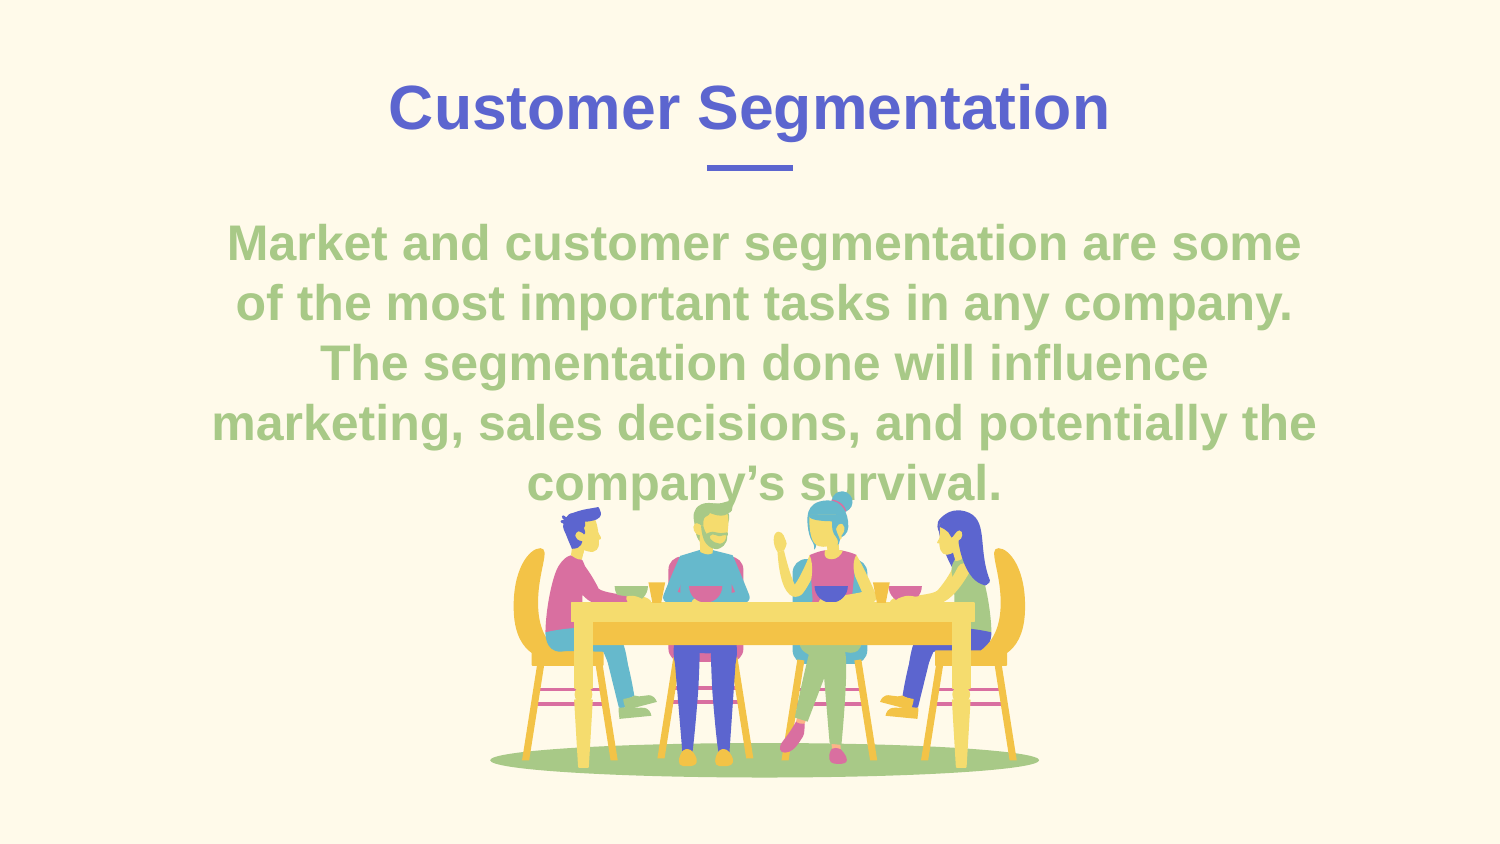

Customer Segmentation
Market and customer segmentation are some of the most important tasks in any company. The segmentation done will influence marketing, sales decisions, and potentially the company’s survival.